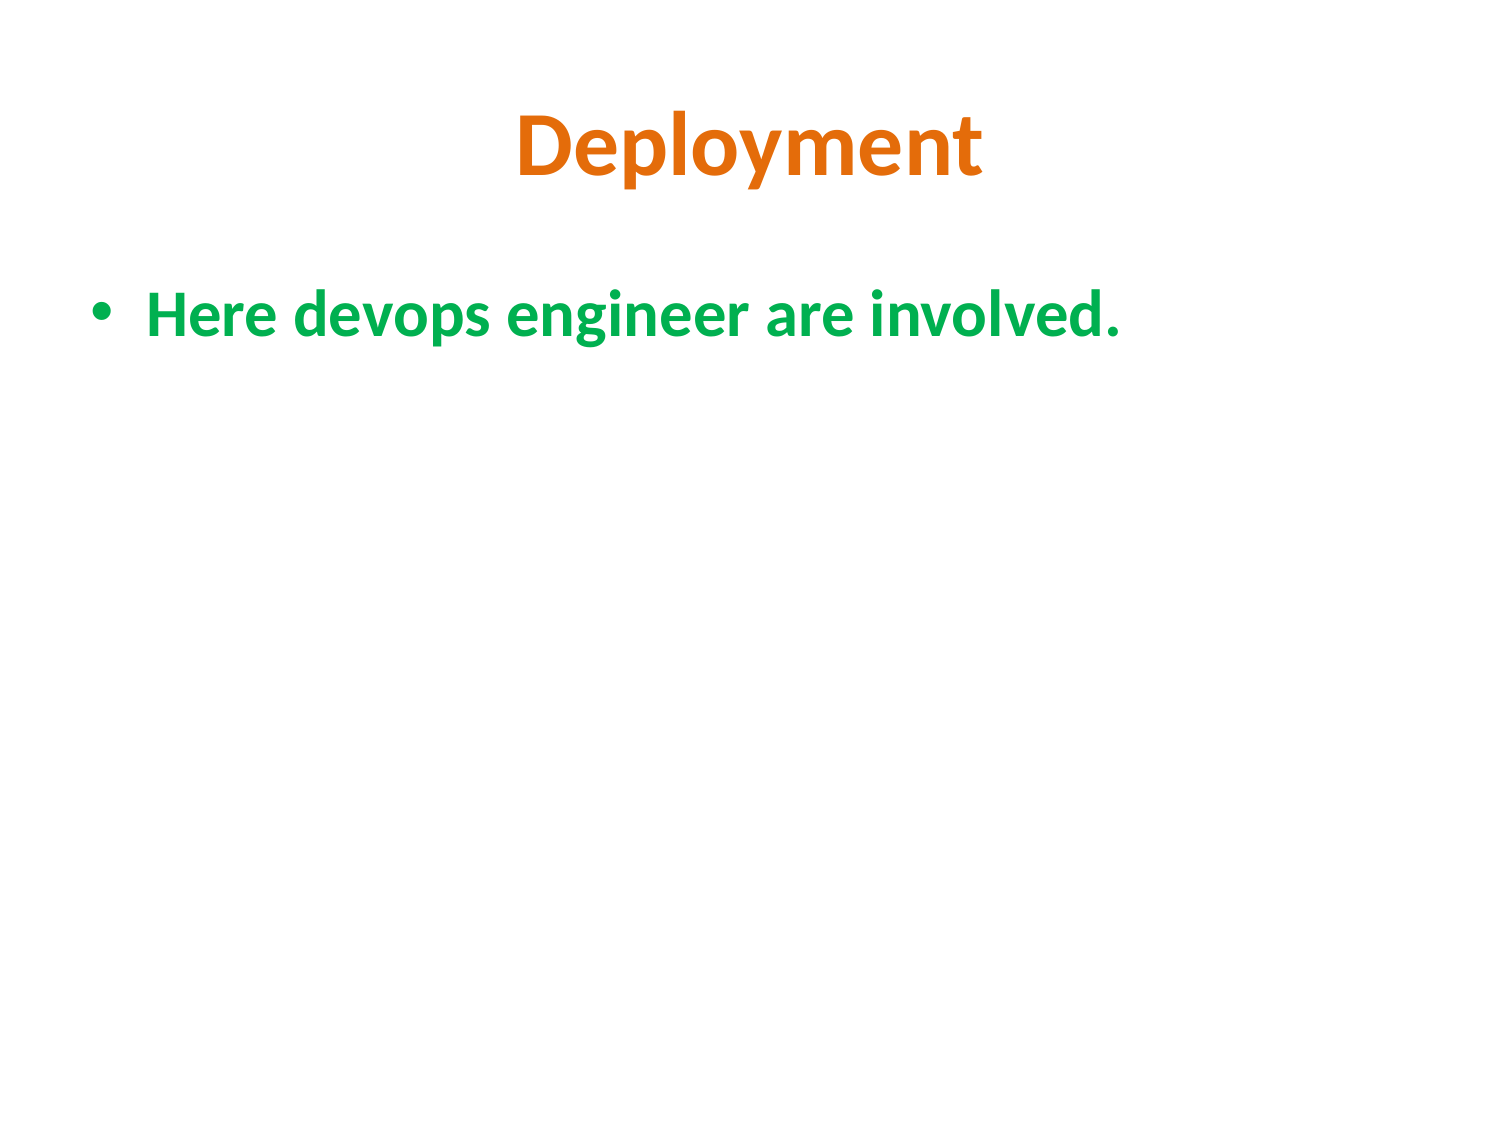

# Deployment
Here devops engineer are involved.